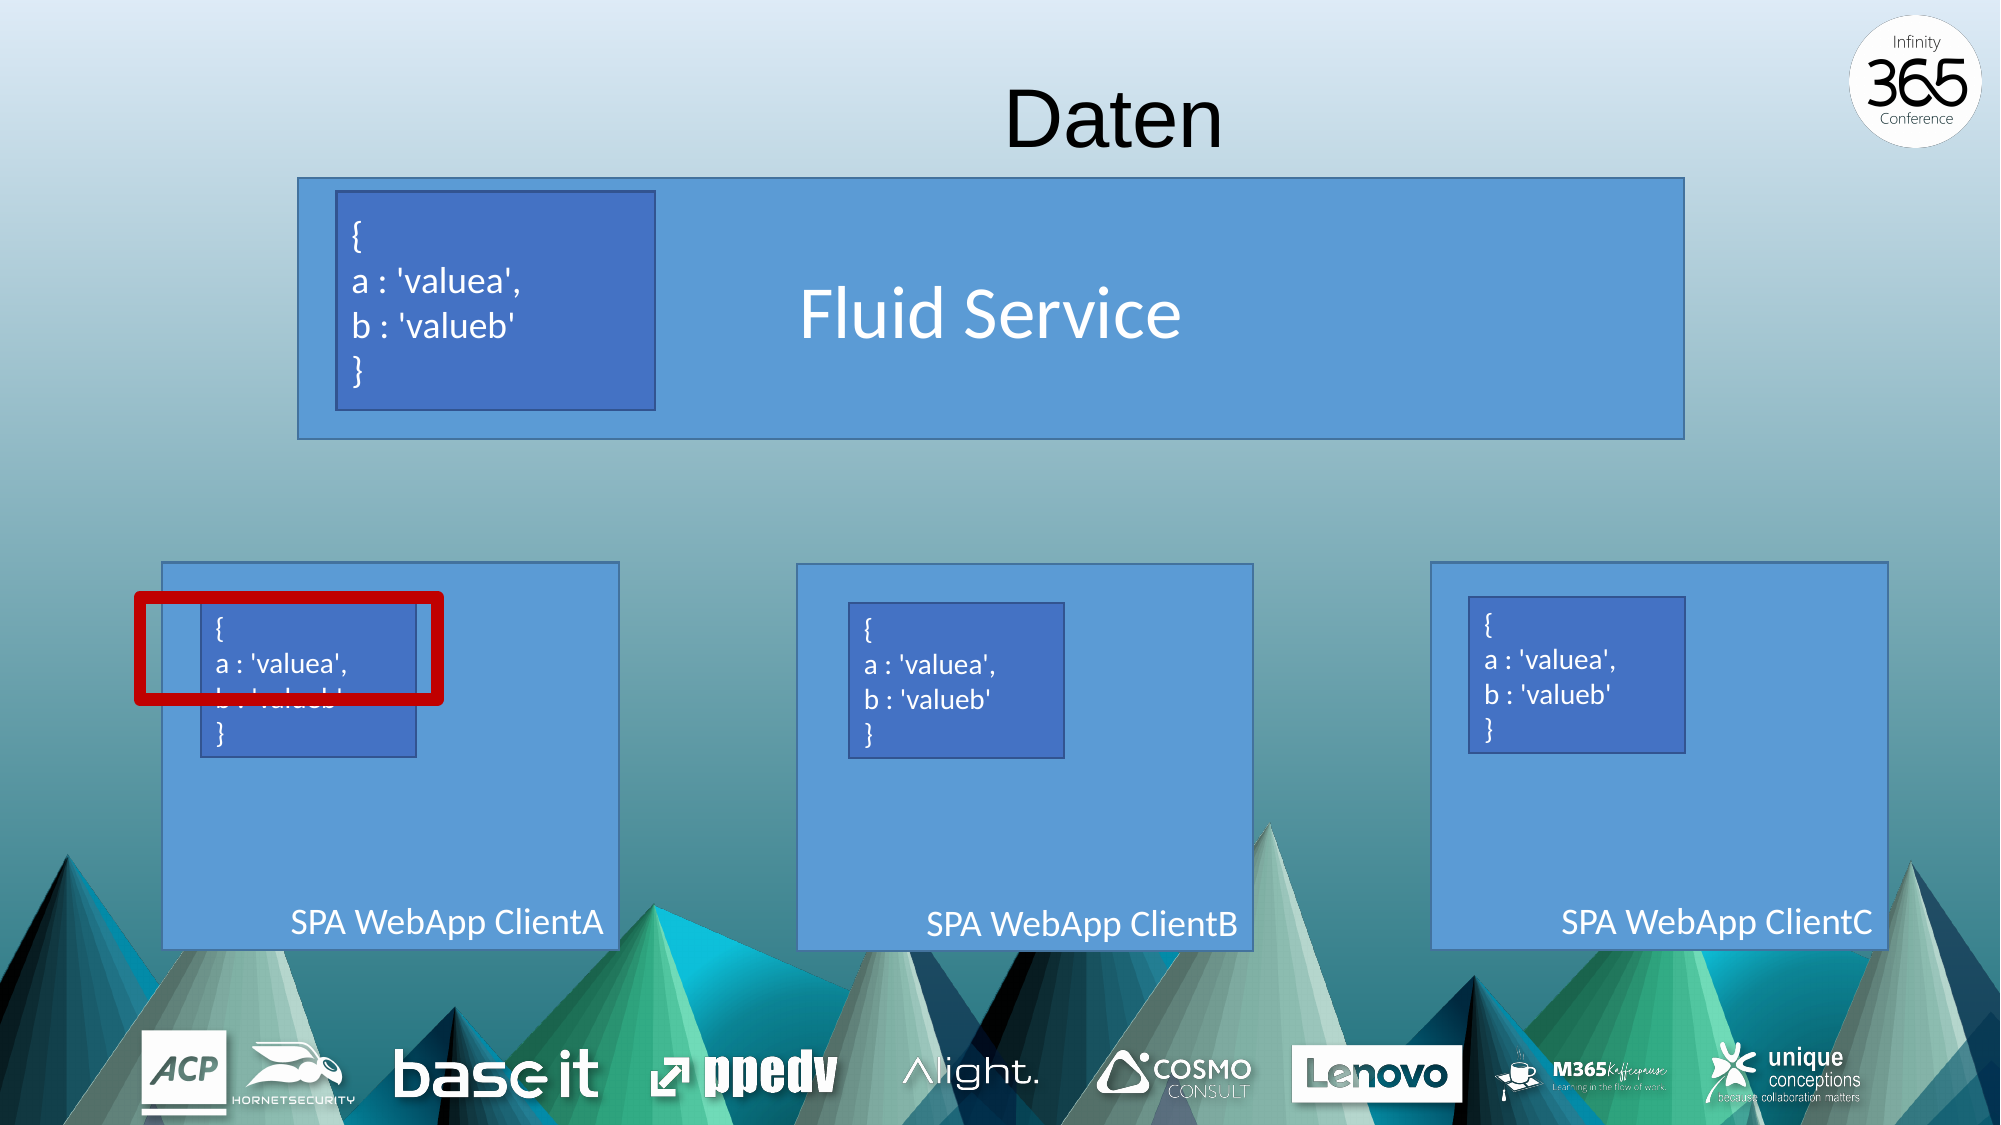

# Daten
Fluid Service
{
a : 'valuea',
b : 'valueb'
}
SPA WebApp ClientC
SPA WebApp ClientA
SPA WebApp ClientB

{
a : 'valuea',
b : 'valueb'
}
{
a : 'valuea',
b : 'valueb'
}
{
a : 'valuea',
b : 'valueb'
}